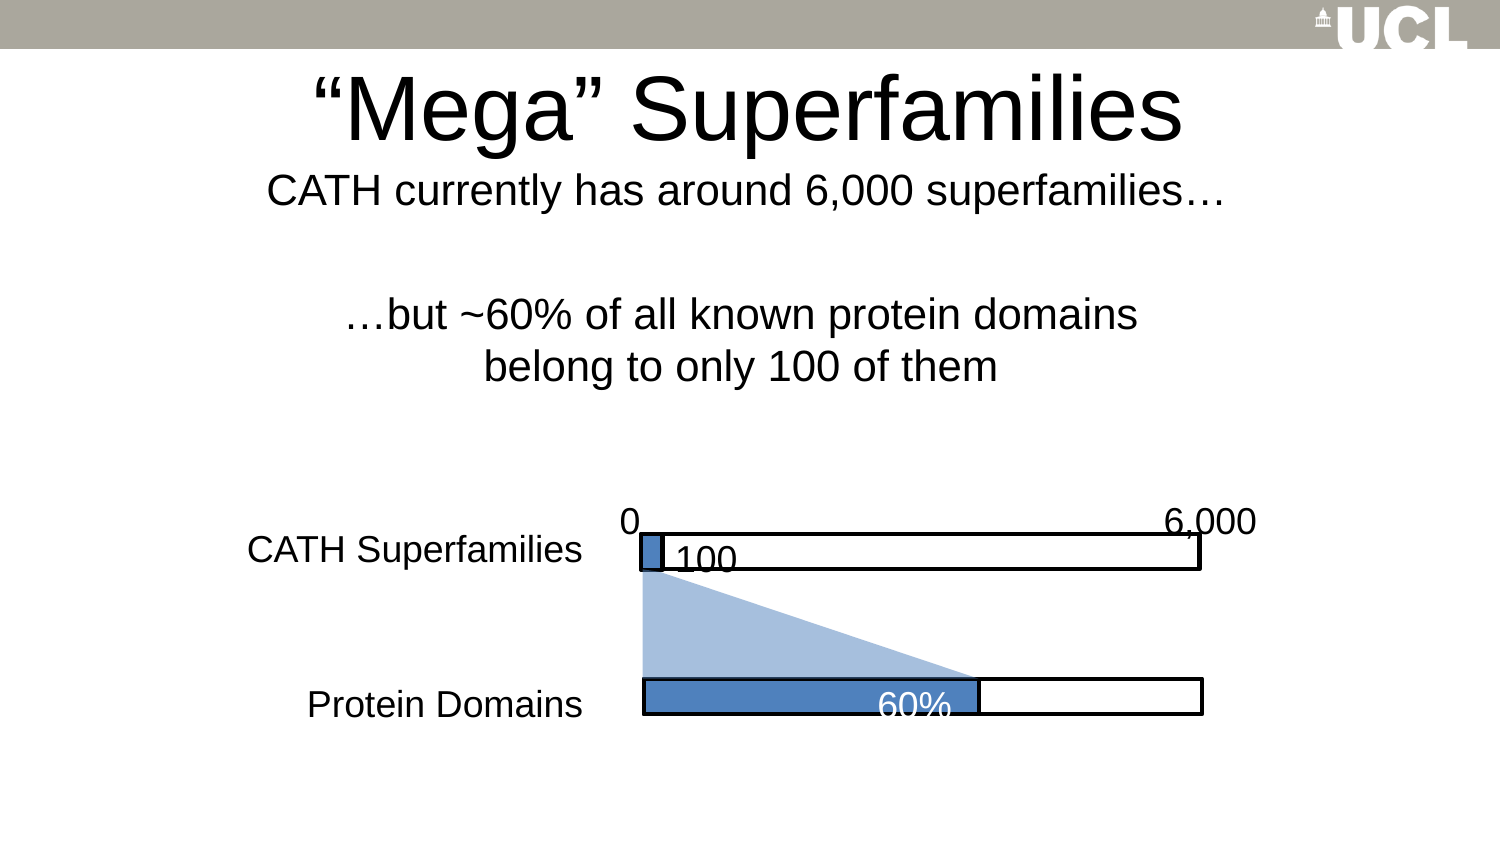

# “Mega” Superfamilies
CATH currently has around 6,000 superfamilies…
…but ~60% of all known protein domains
belong to only 100 of them
0
6,000
CATH Superfamilies
100

Protein Domains
60%